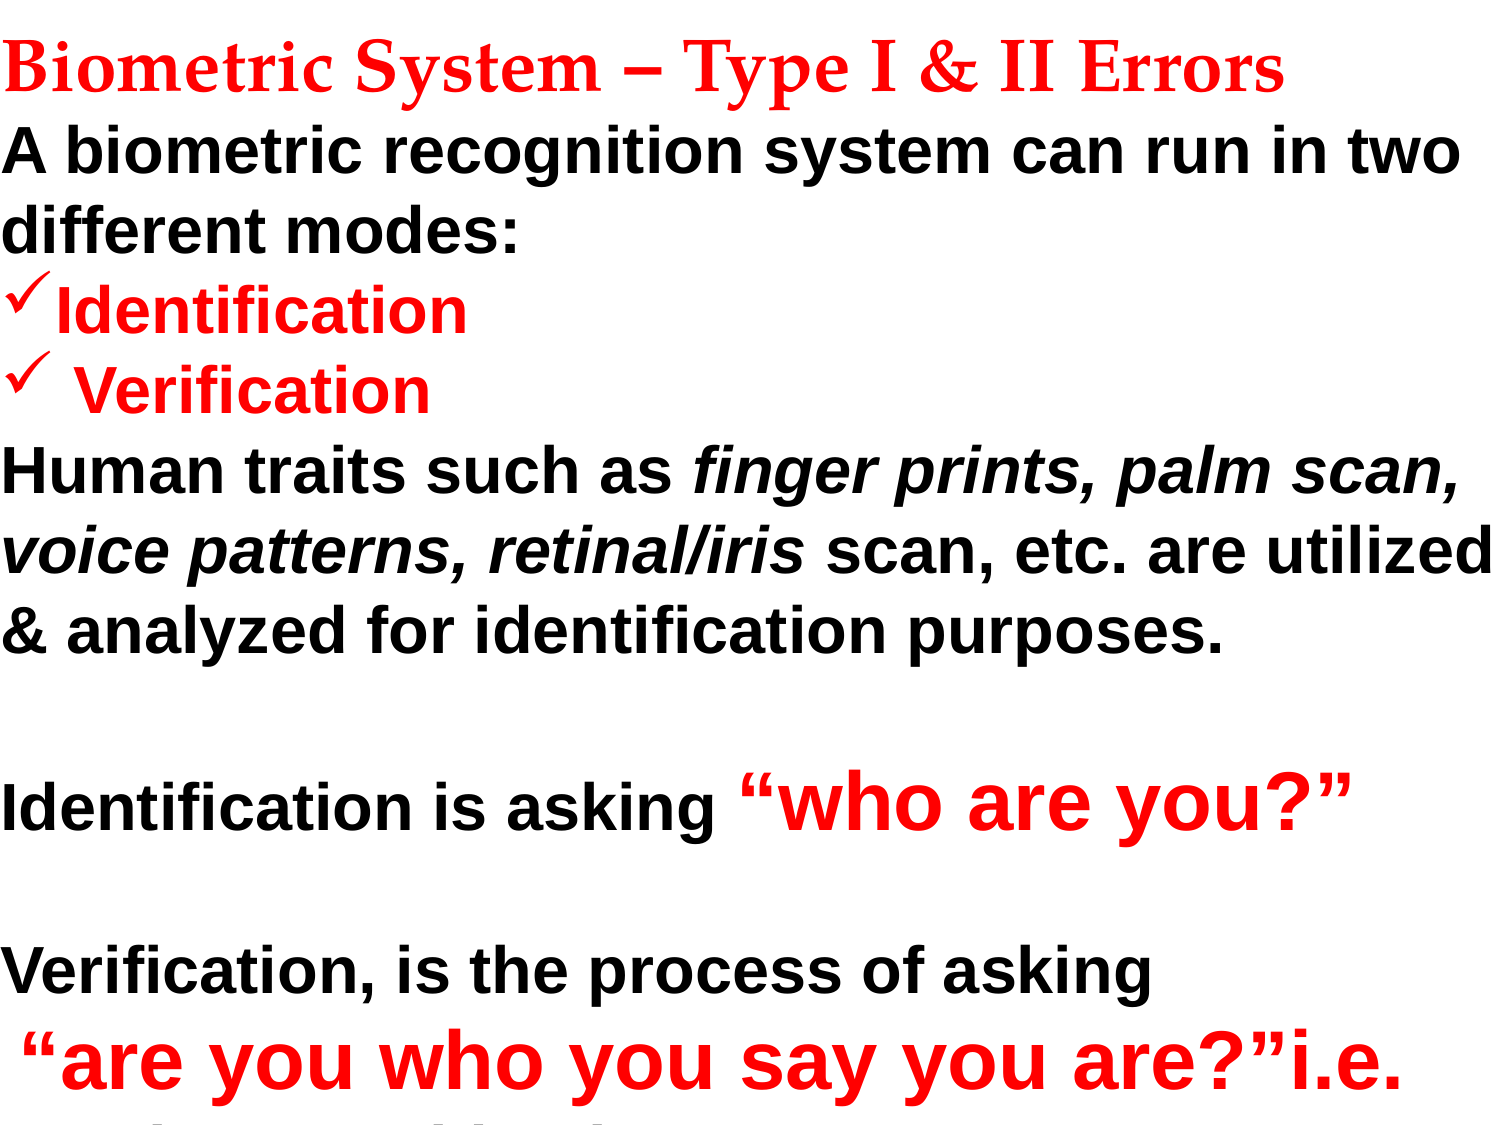

Biometric System – Type I & II Errors
A biometric recognition system can run in two different modes:
Identification
 Verification
Human traits such as finger prints, palm scan, voice patterns, retinal/iris scan, etc. are utilized & analyzed for identification purposes.

Identification is asking “who are you?”

Verification, is the process of asking
 “are you who you say you are?”i.e. Proving your identity.